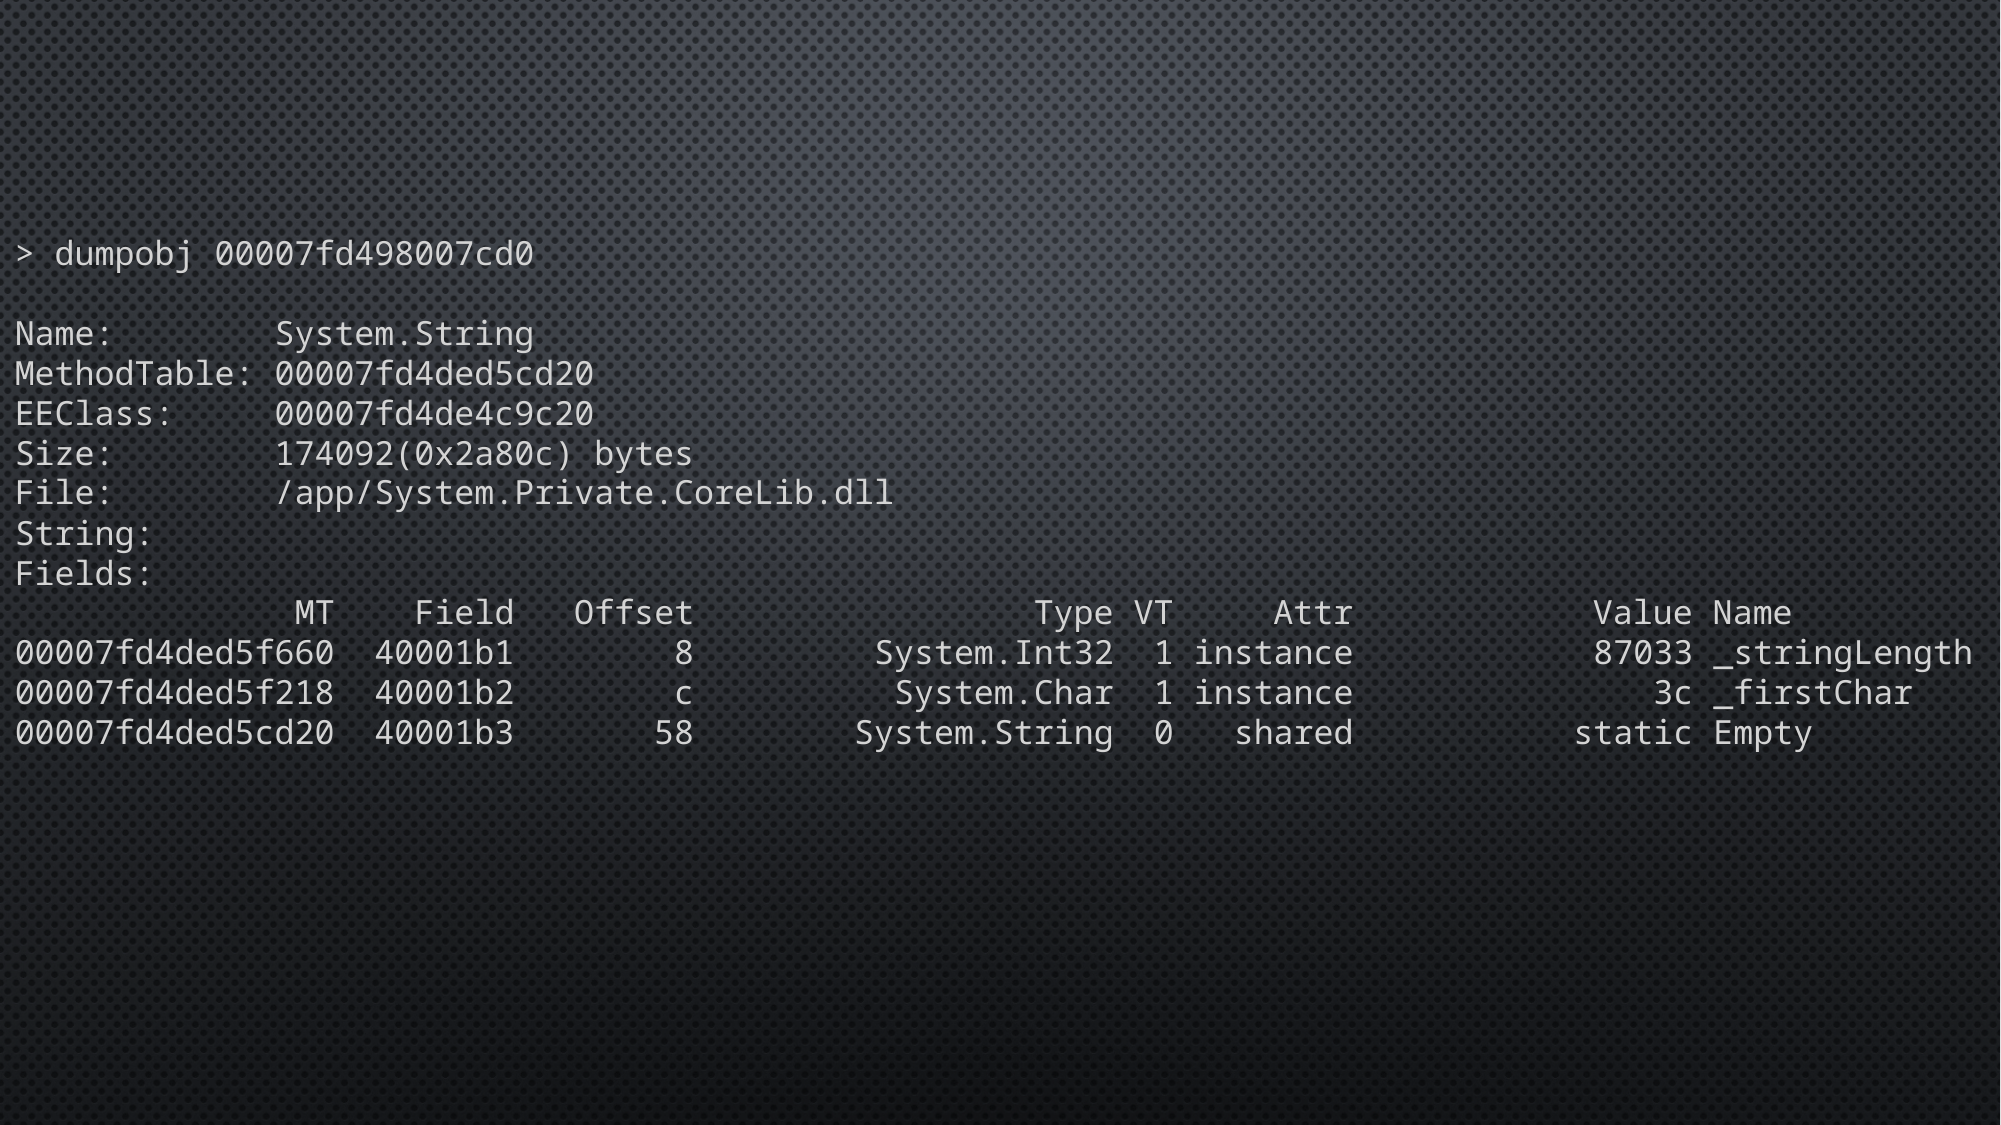

> dumpobj 00007fd498007cd0
Name:        System.String
MethodTable: 00007fd4ded5cd20
EEClass:     00007fd4de4c9c20
Size:        174092(0x2a80c) bytes
File:        /app/System.Private.CoreLib.dll
String:
Fields:
              MT    Field   Offset                 Type VT     Attr            Value Name
00007fd4ded5f660  40001b1        8         System.Int32  1 instance            87033 _stringLength
00007fd4ded5f218  40001b2        c          System.Char  1 instance               3c _firstChar
00007fd4ded5cd20  40001b3       58        System.String  0   shared           static Empty